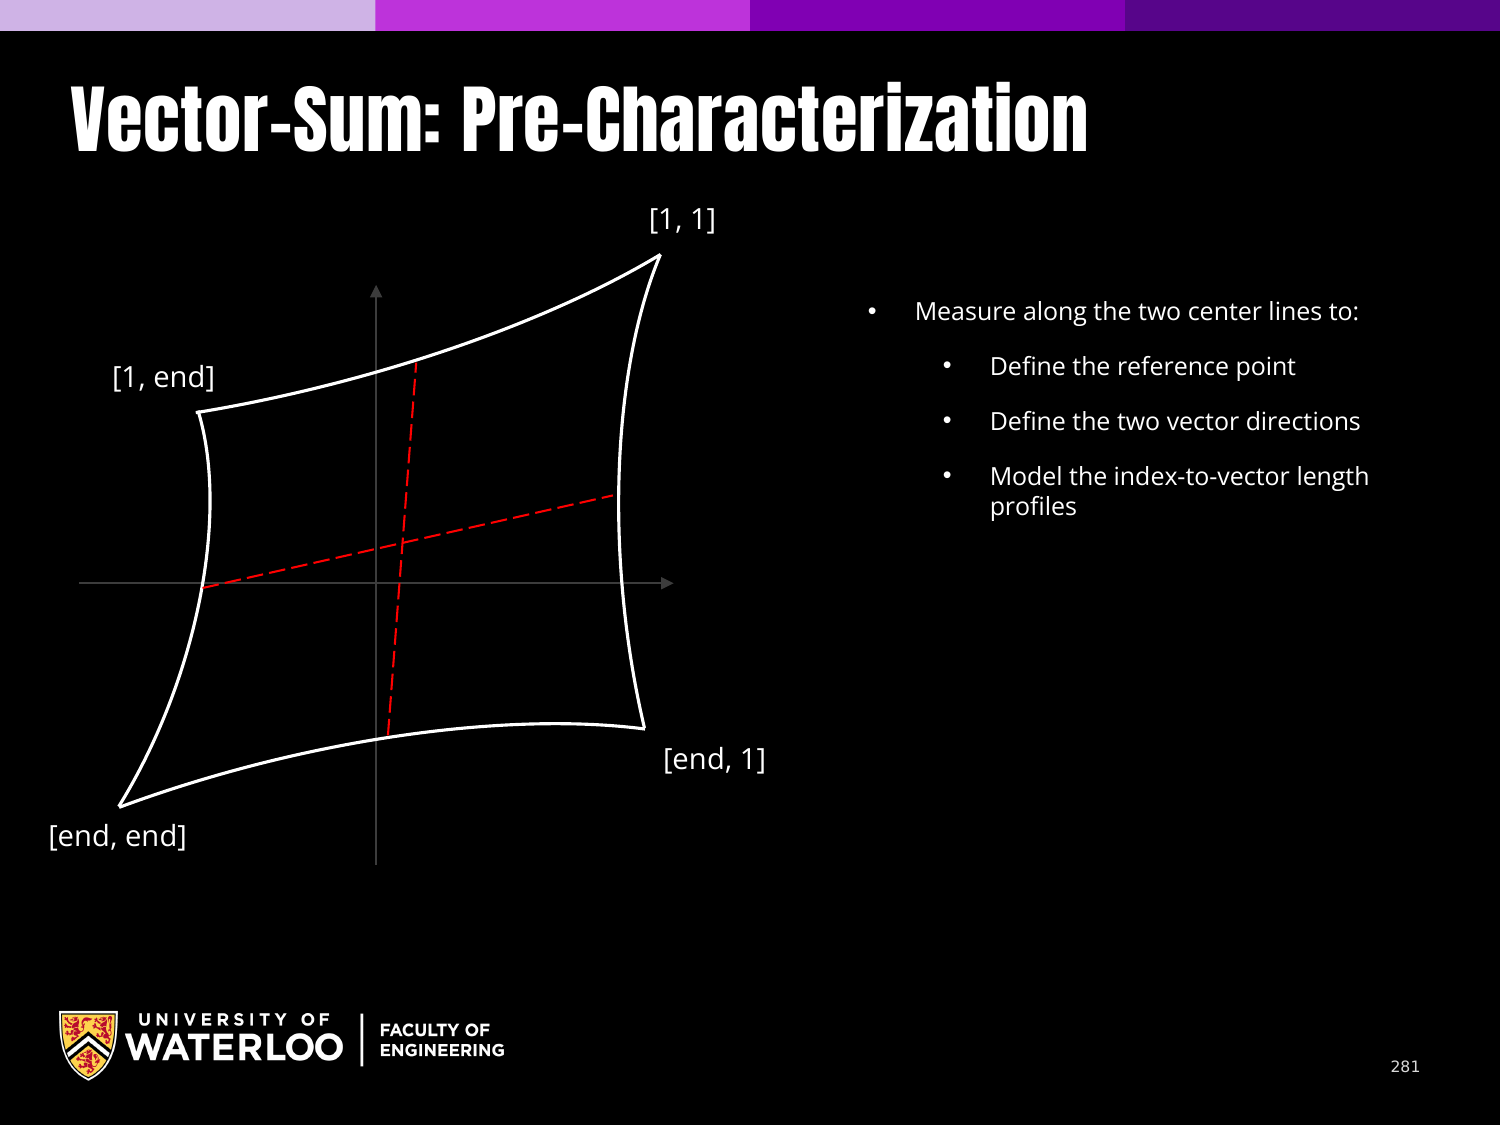

Vector-Sum: Pre-Characterization
[1, 1]
Measure along the two center lines to:
Define the reference point
Define the two vector directions
Model the index-to-vector length profiles
[1, end]

[end, 1]

[end, end]
281